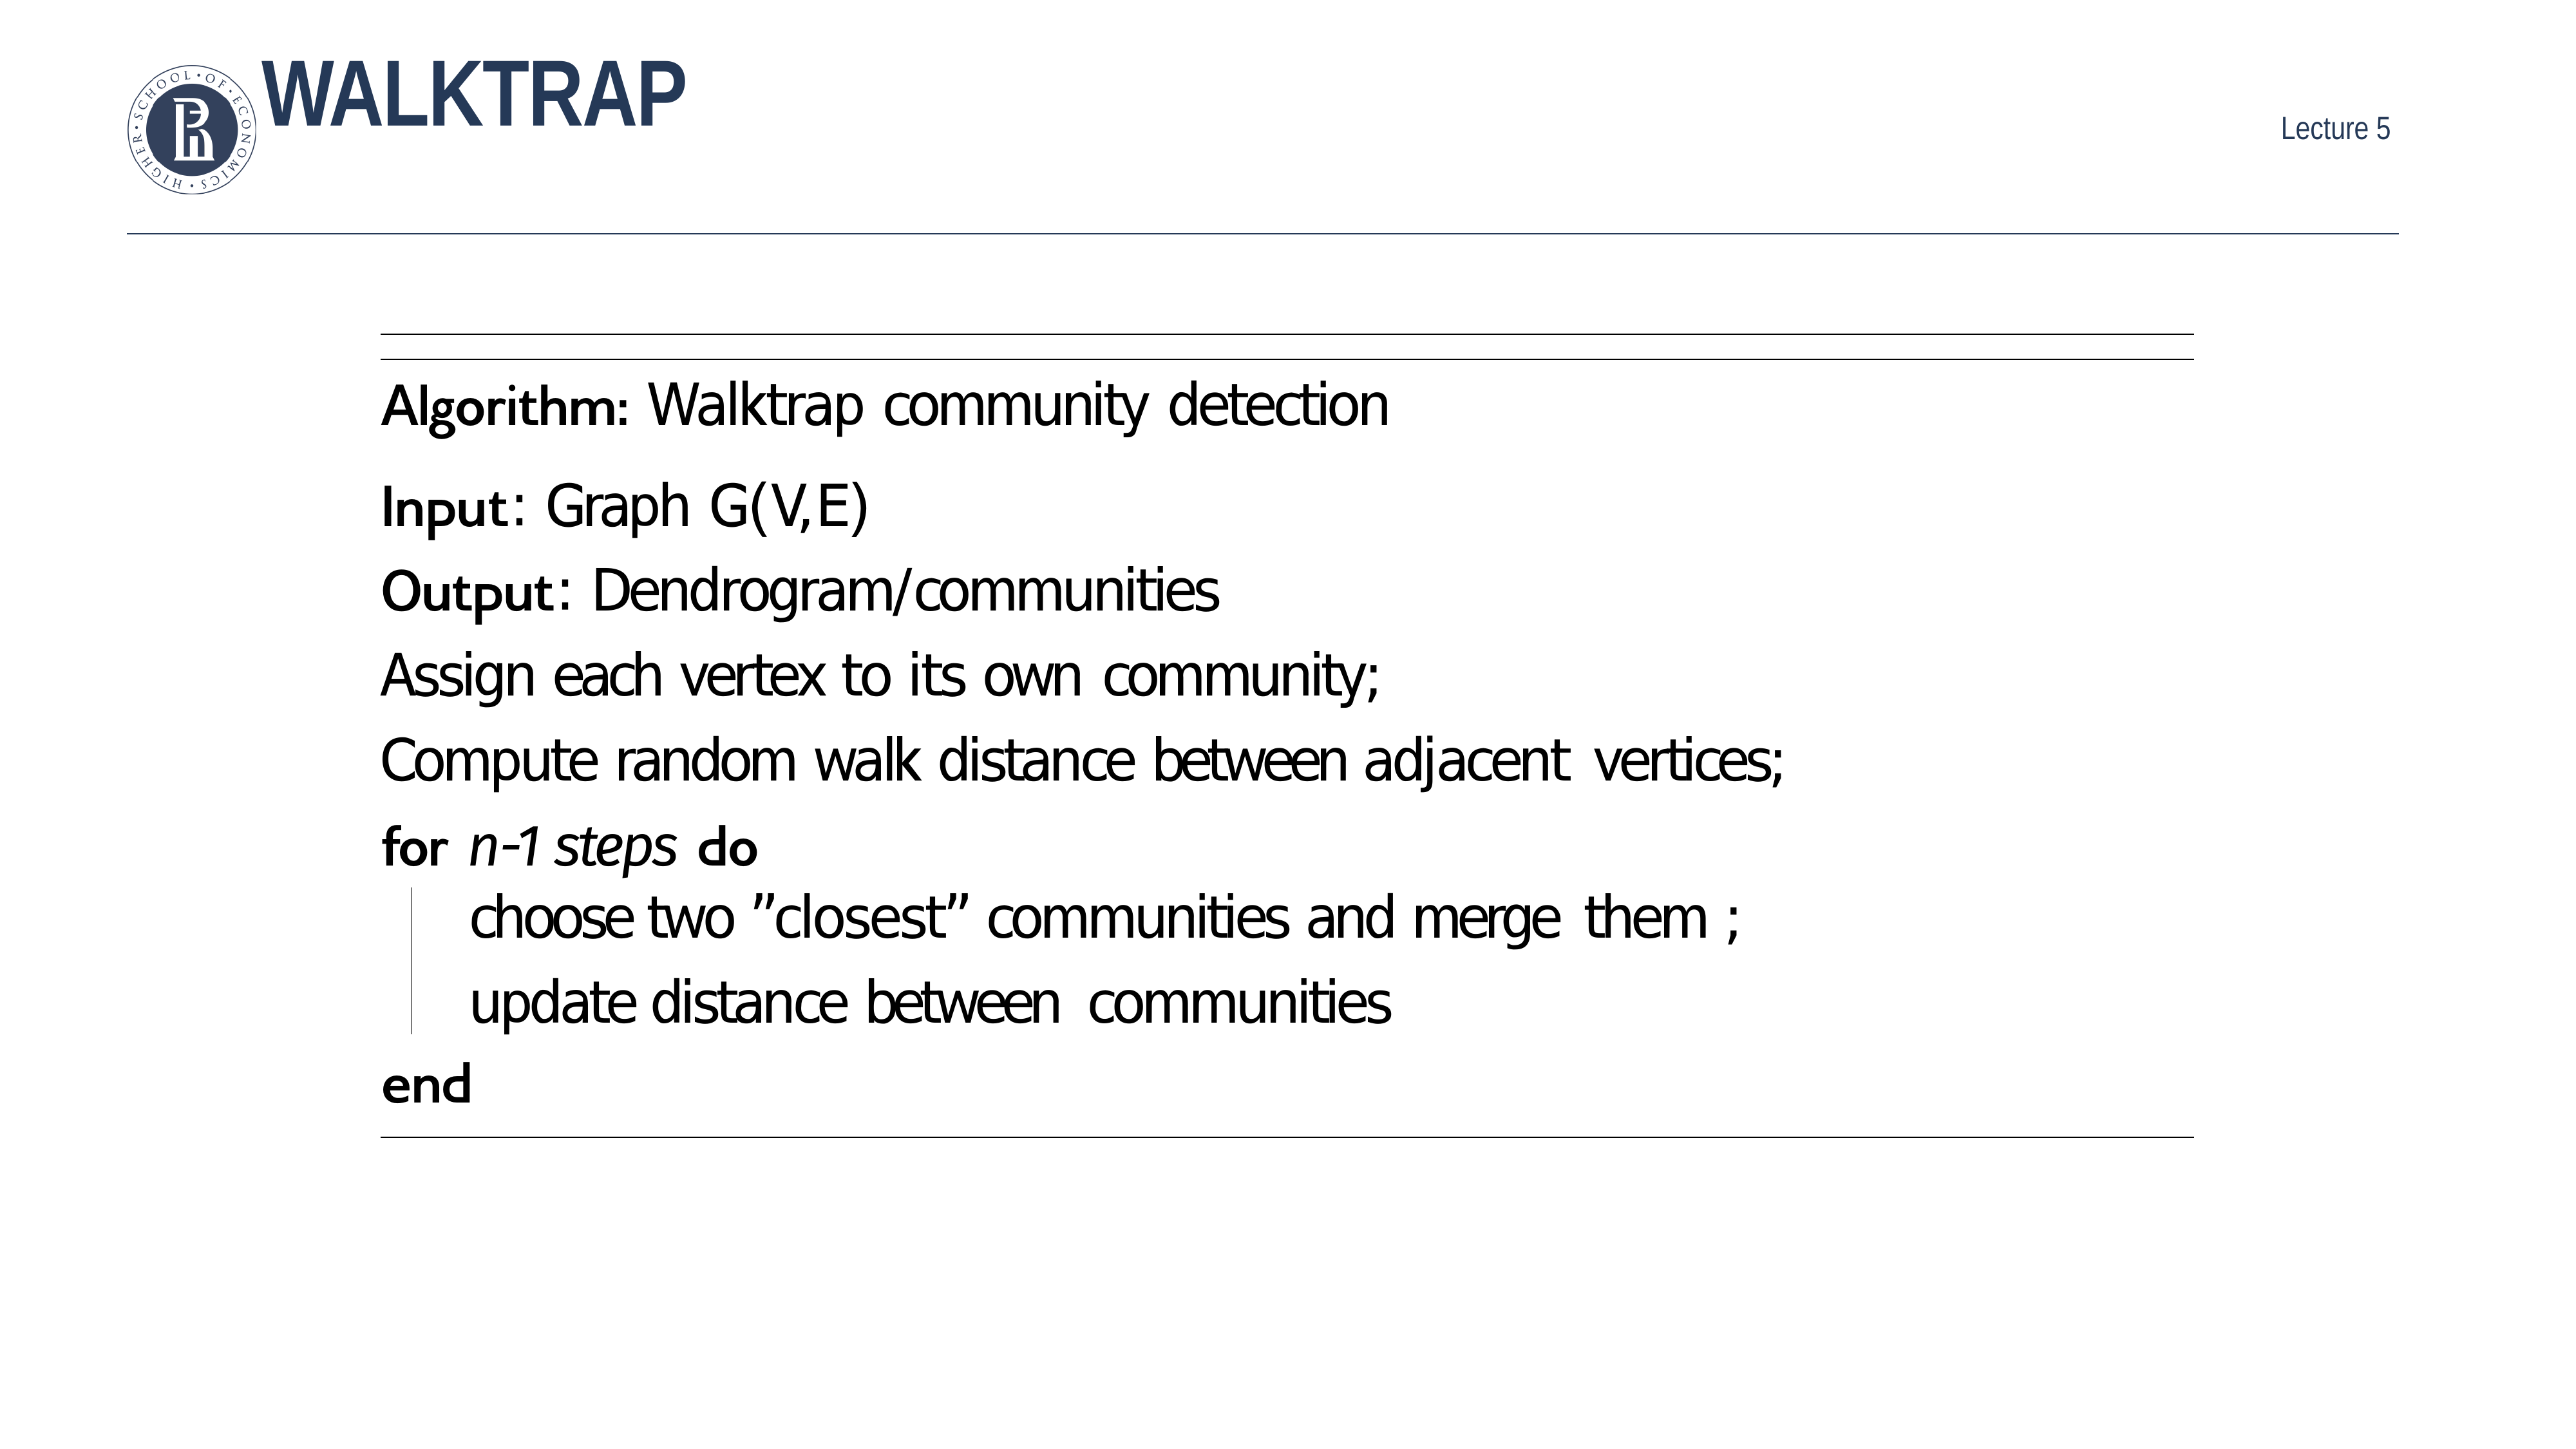

# Walktrap

Algorithm: Walktrap community detection
Input: Graph G(V,E)
Output: Dendrogram/communities  Assign each vertex to its own community;
Compute random walk distance between adjacent vertices;
for n-1 steps do
choose two ”closest” communities and merge them ;
update distance between communities
end